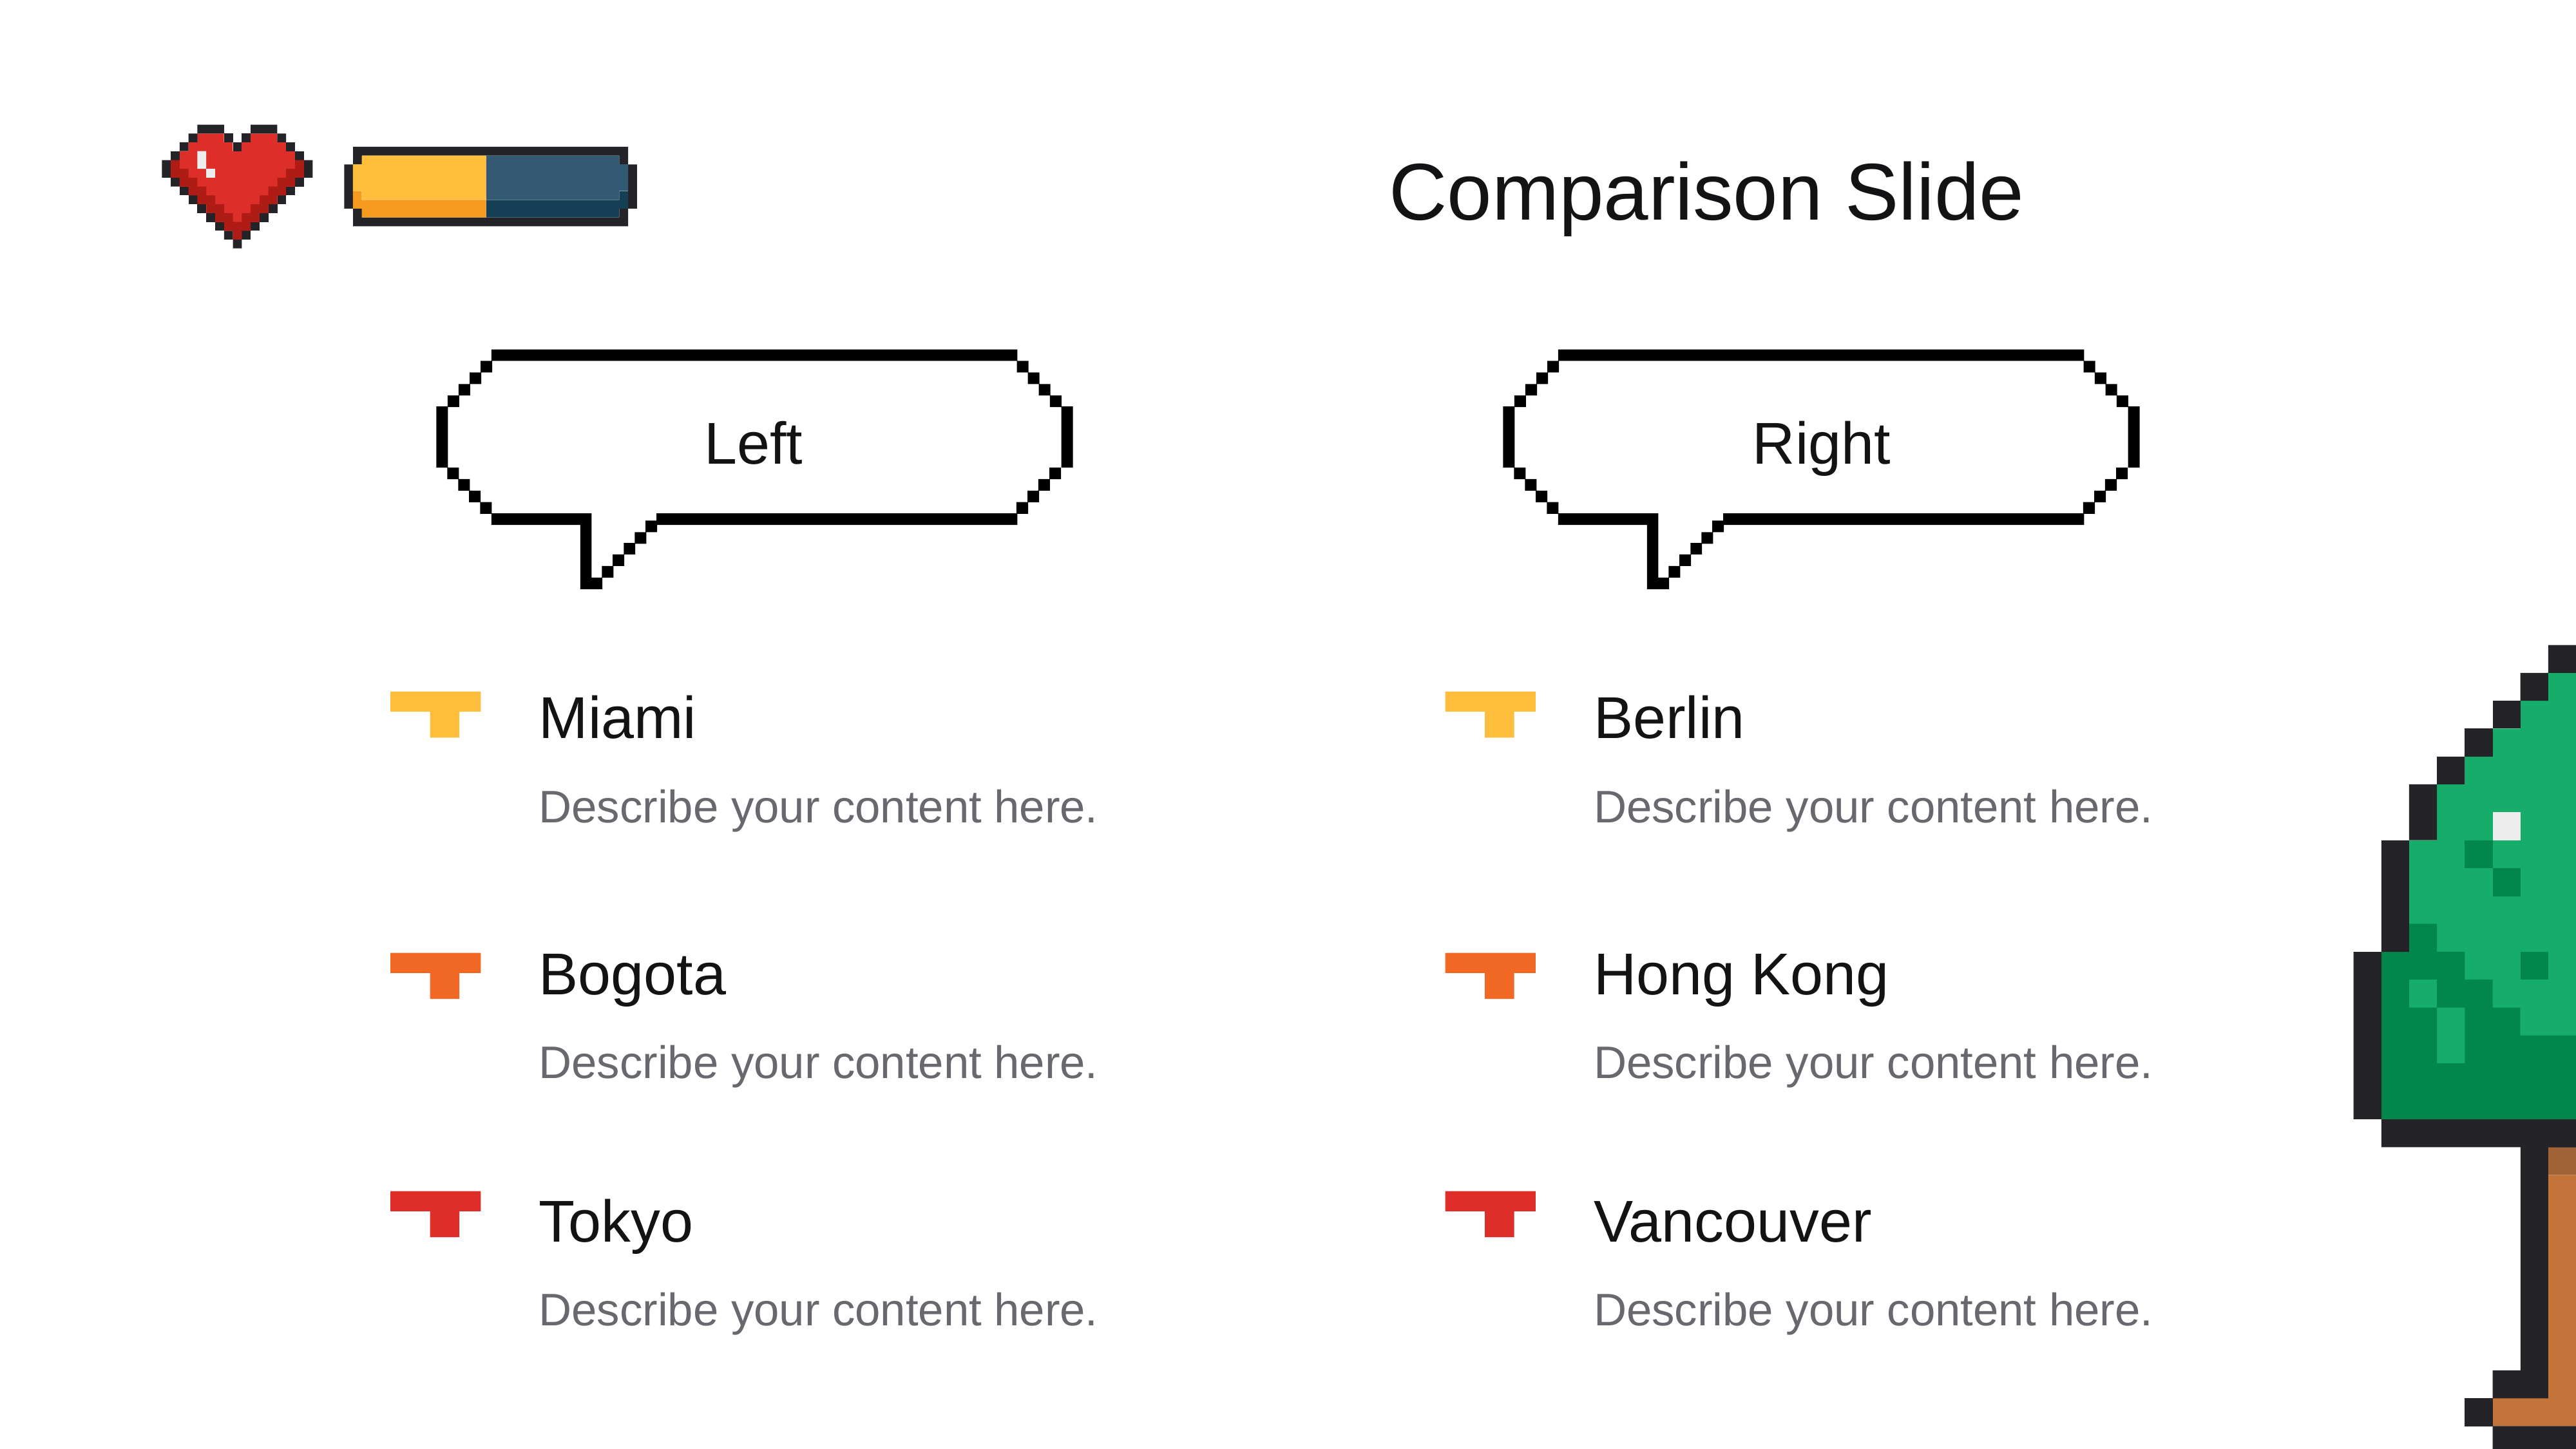

Comparison Slide

Left
Right

Miami
Berlin

Describe your content here.
Describe your content here.
Bogota
Hong Kong

Describe your content here.
Describe your content here.
Tokyo
Vancouver

Describe your content here.
Describe your content here.